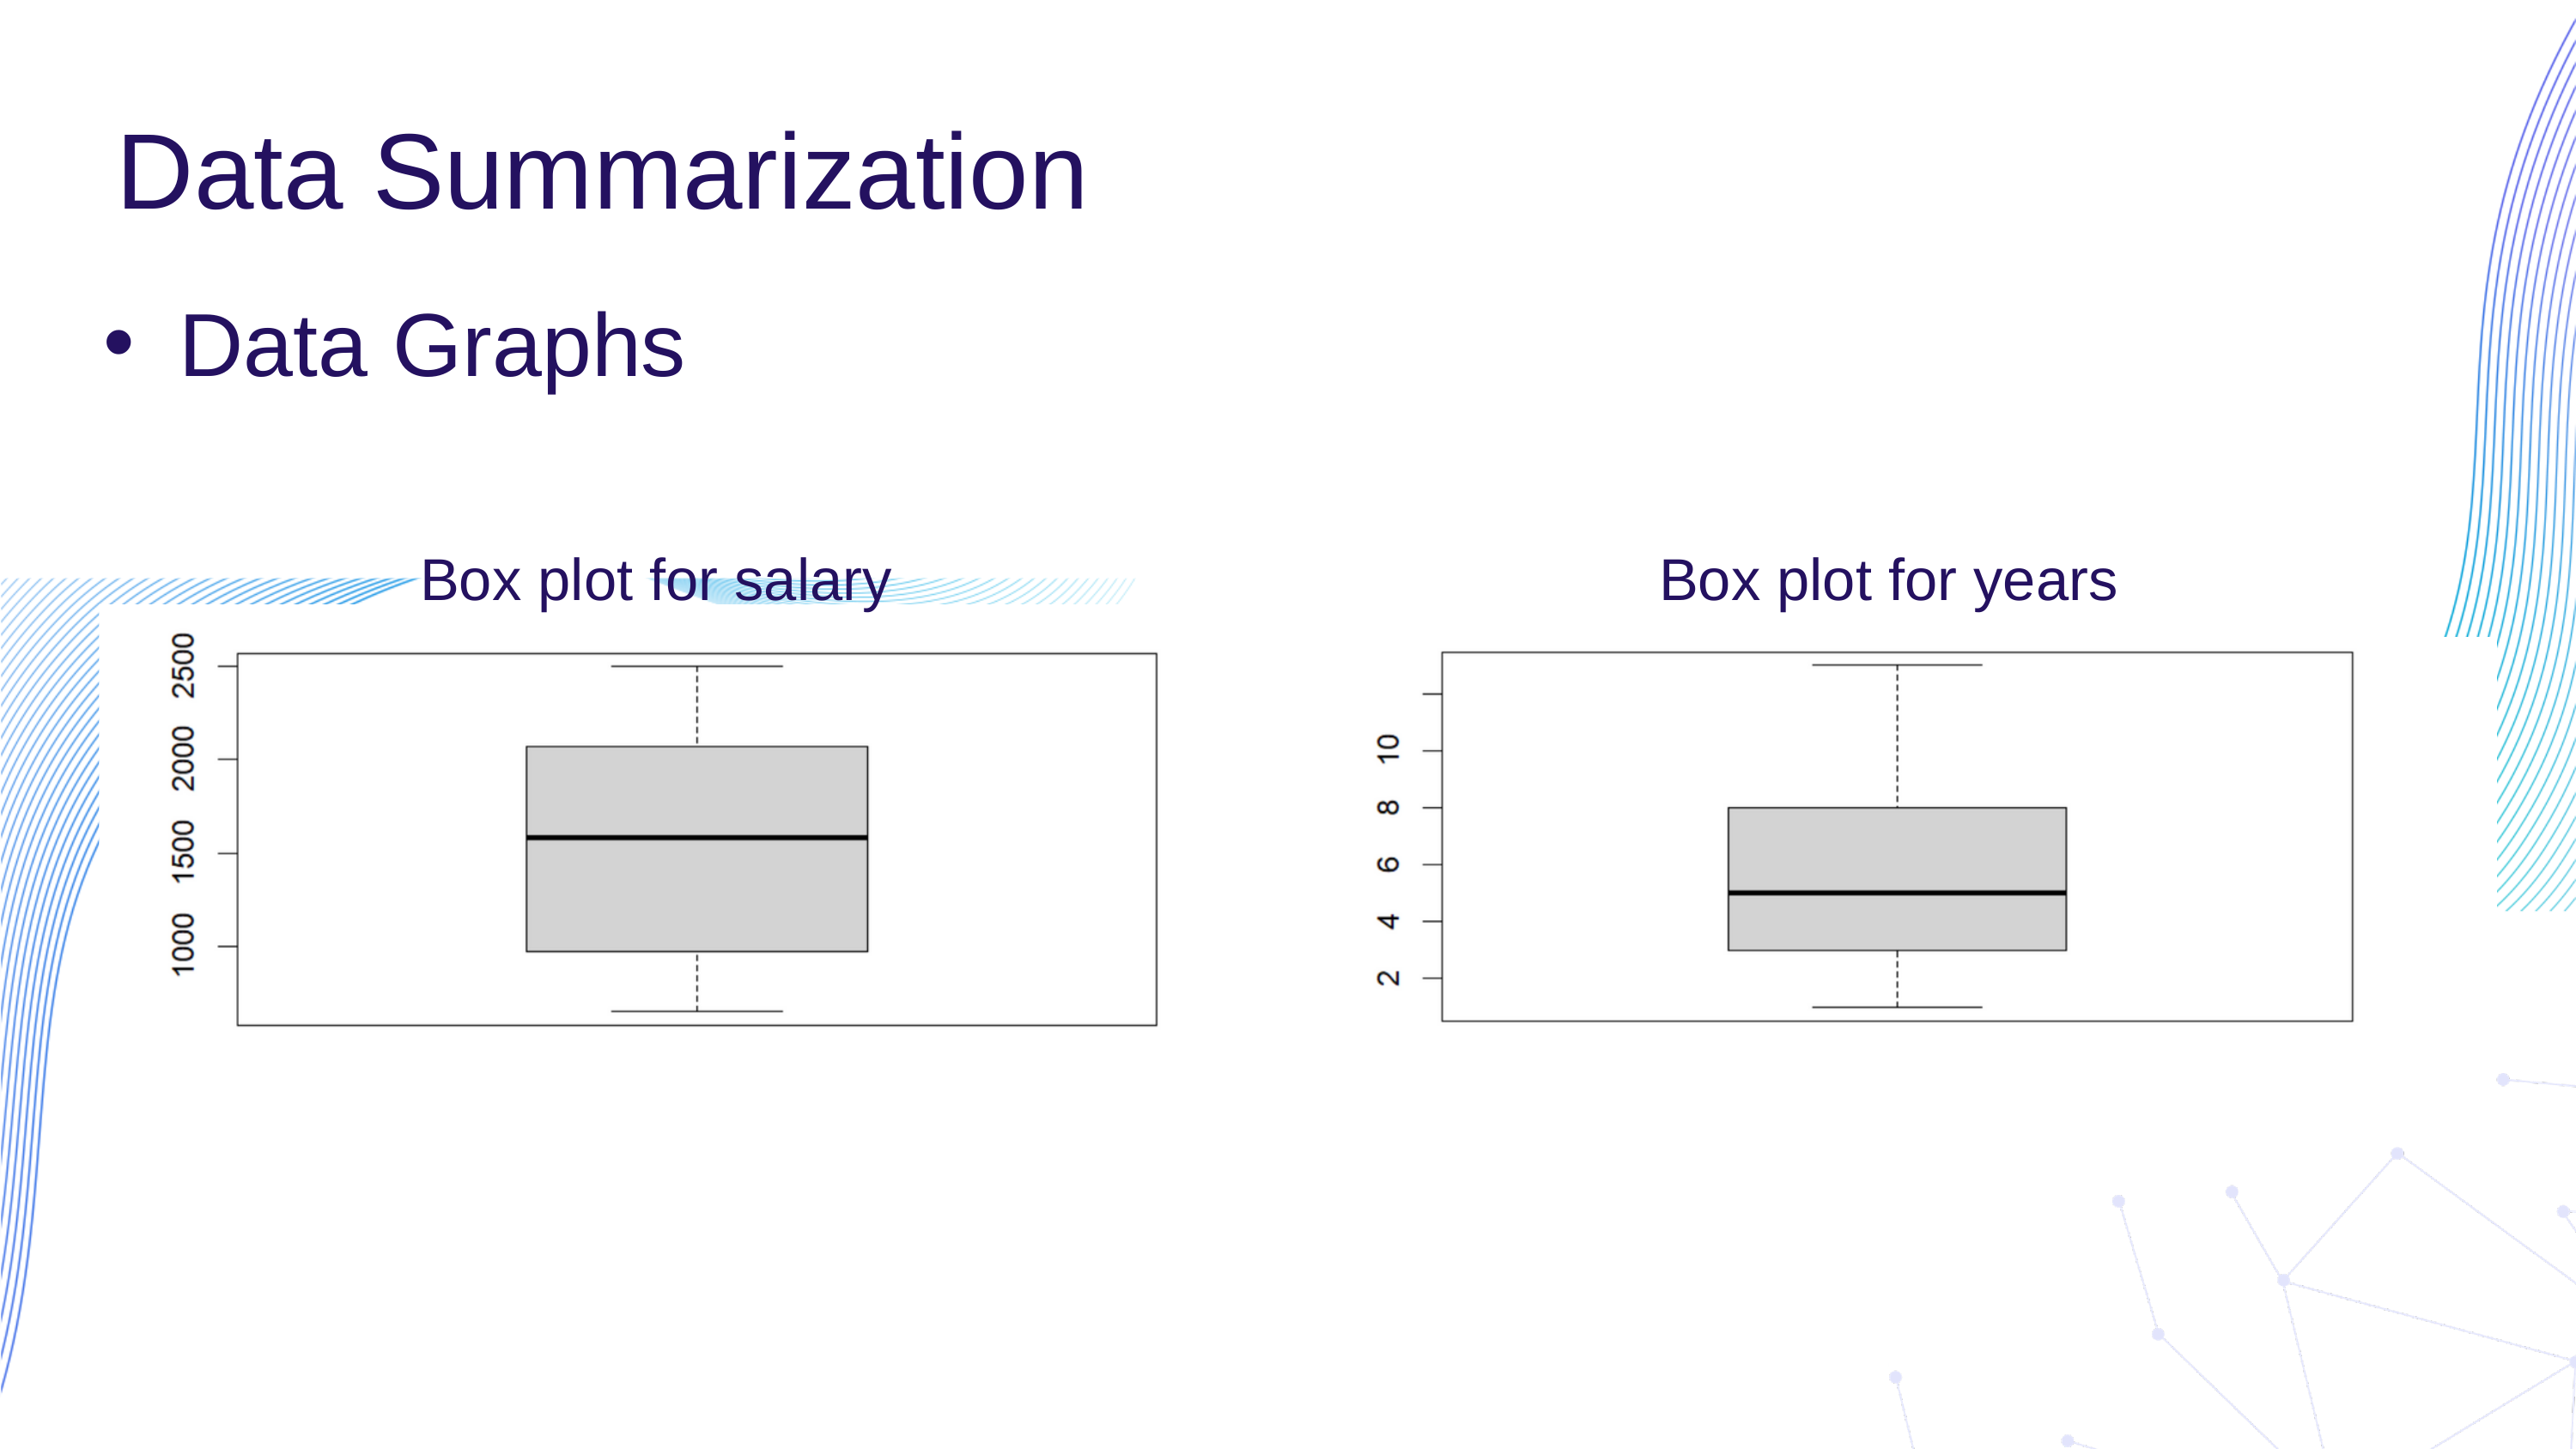

Data Summarization
Data Graphs
Box plot for salary

Box plot for years